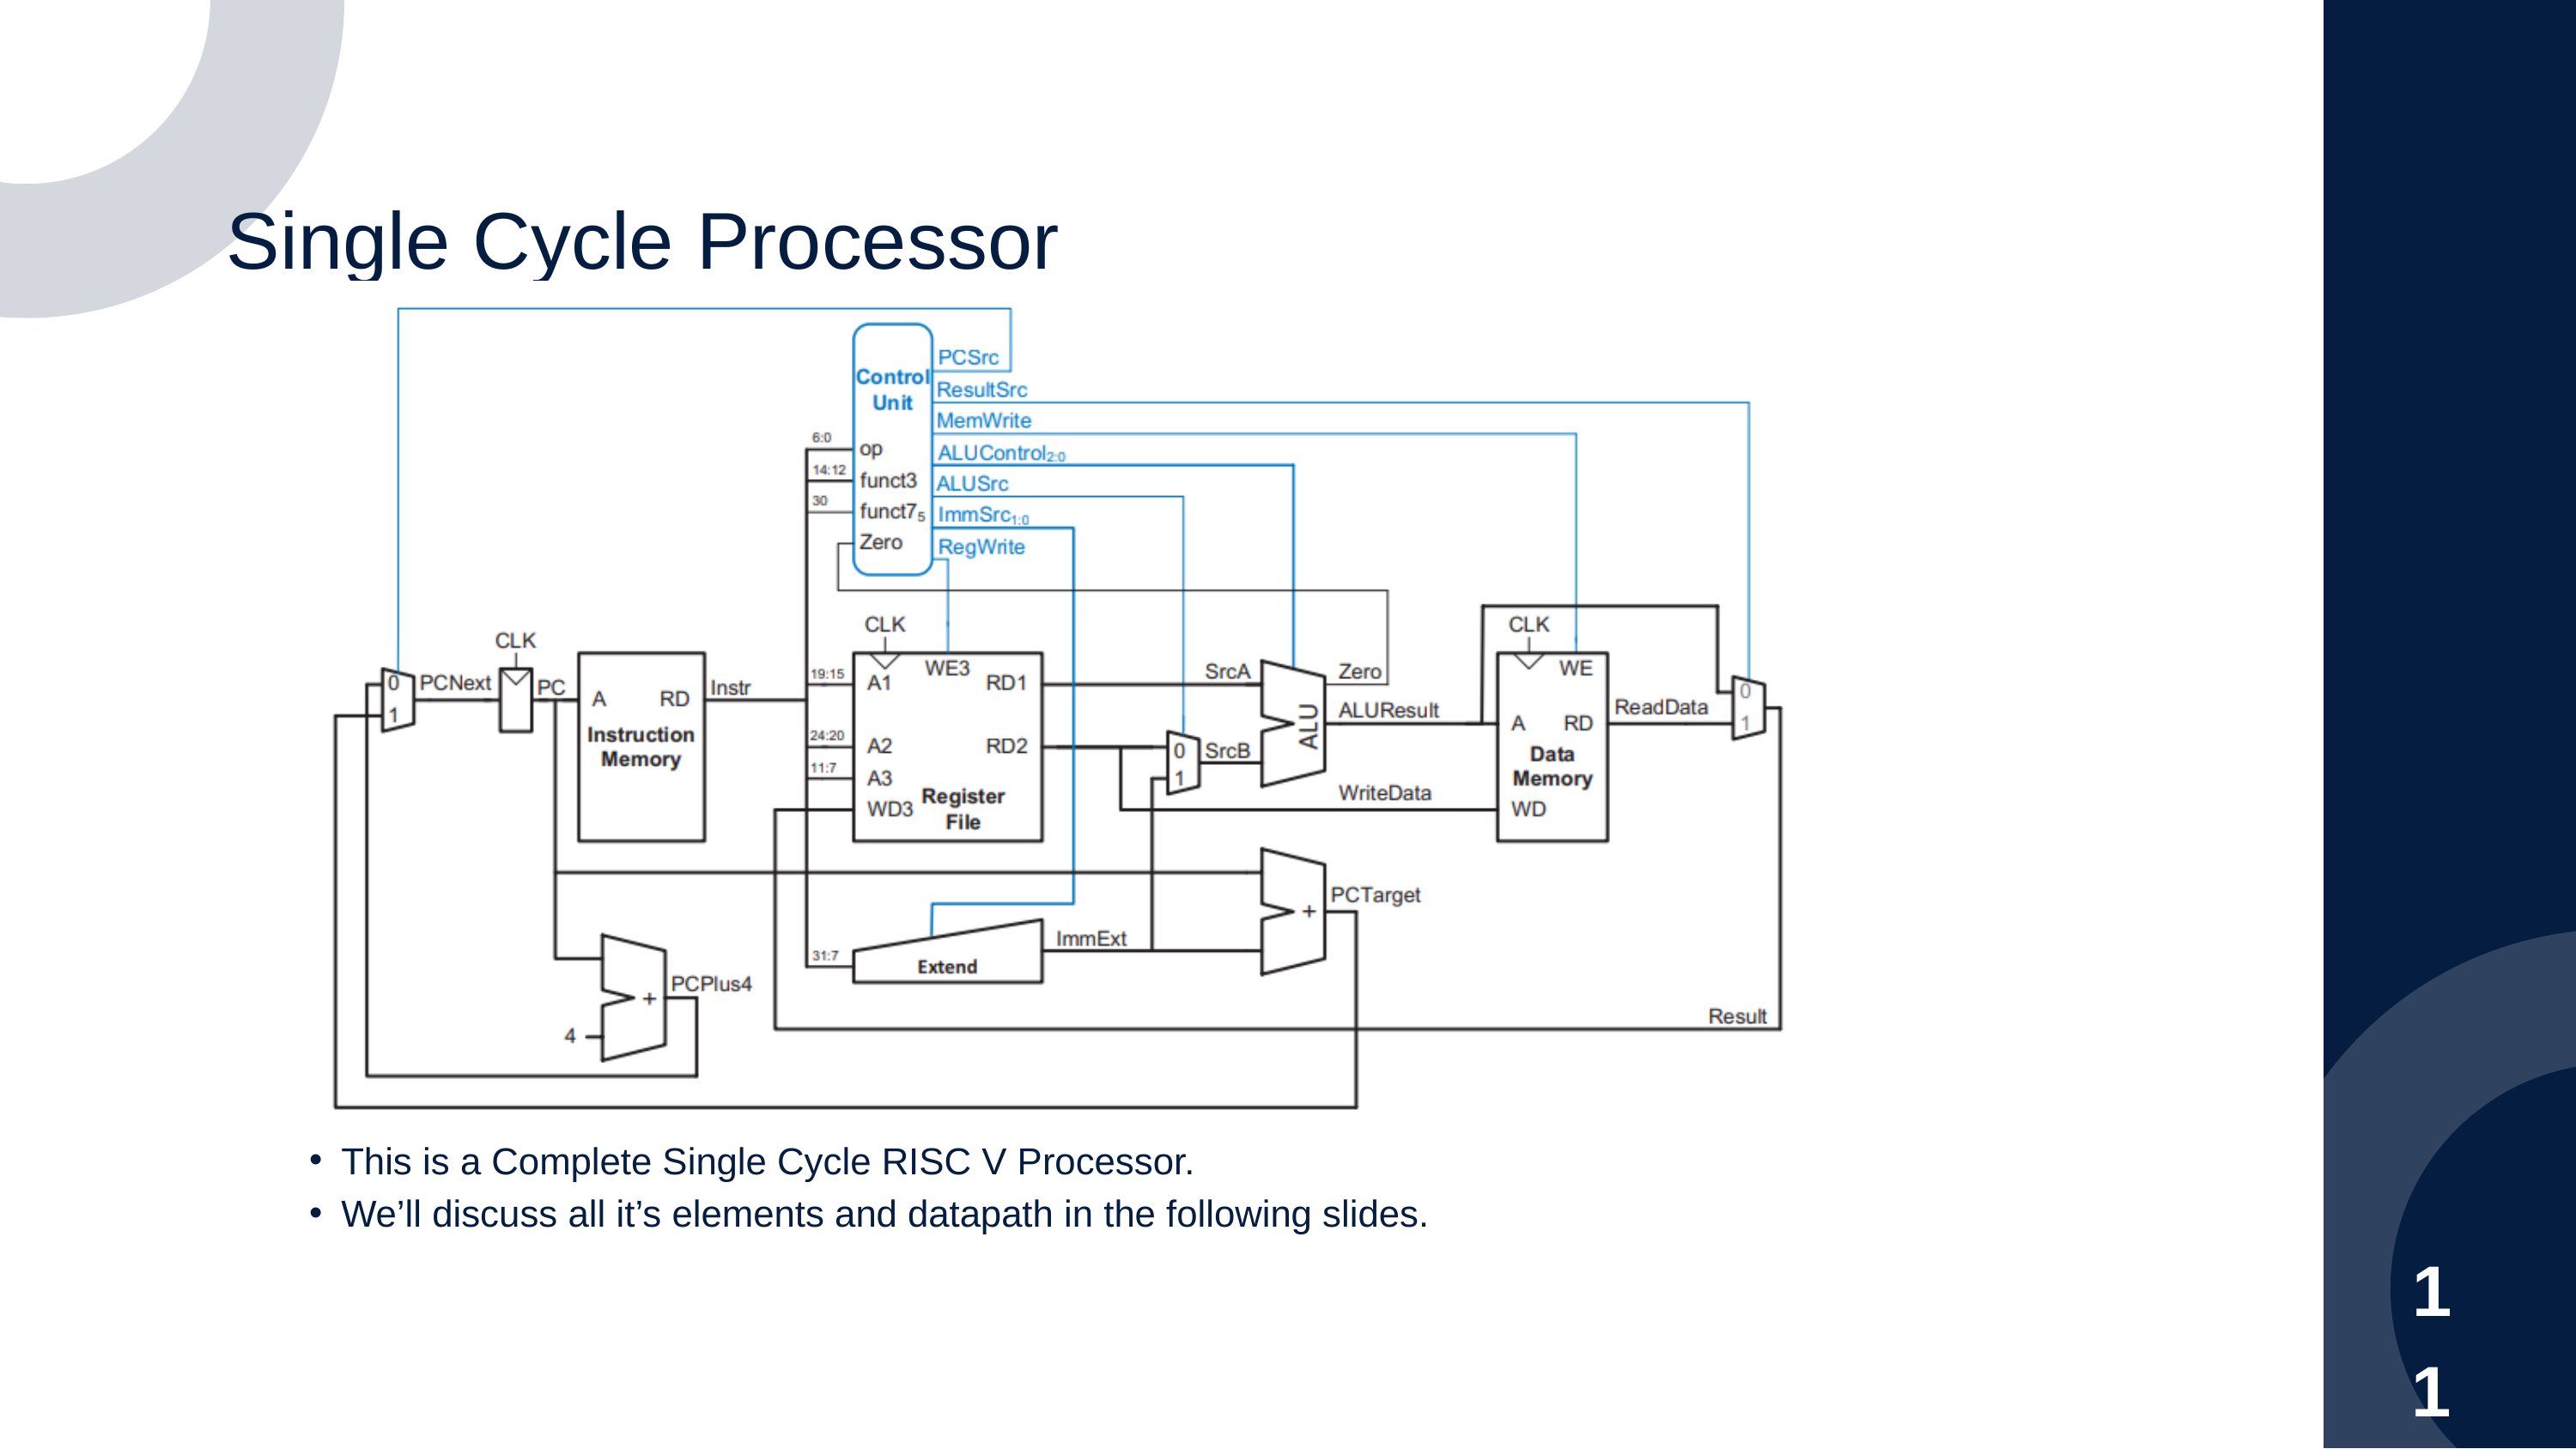

Single Cycle Processor

This is a Complete Single Cycle RISC V Processor.
We’ll discuss all it’s elements and datapath in the following slides.
11